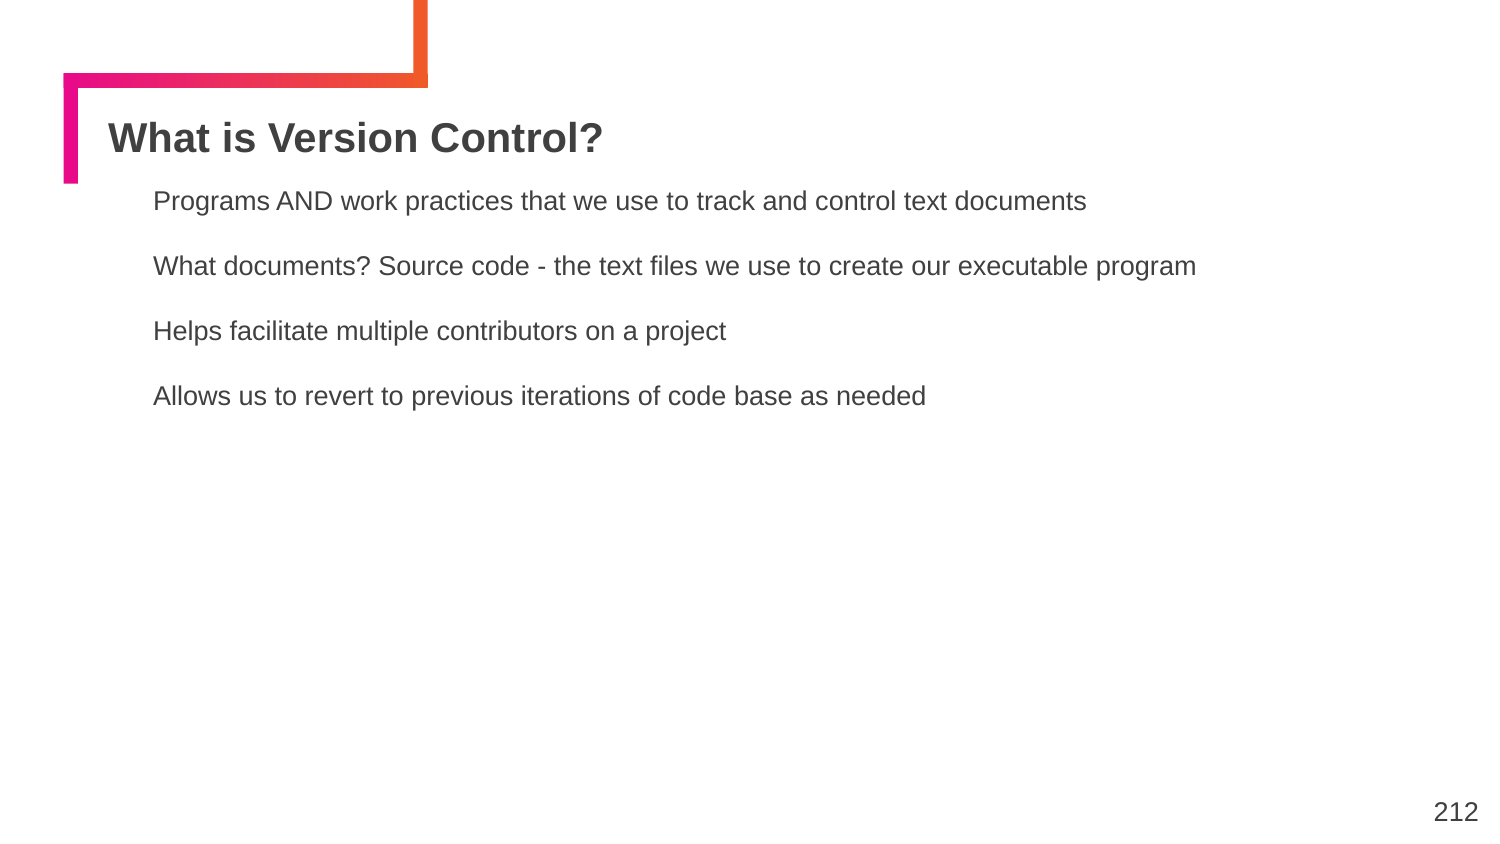

# What is Version Control?
Programs AND work practices that we use to track and control text documents

What documents? Source code - the text files we use to create our executable program

Helps facilitate multiple contributors on a project

Allows us to revert to previous iterations of code base as needed

212